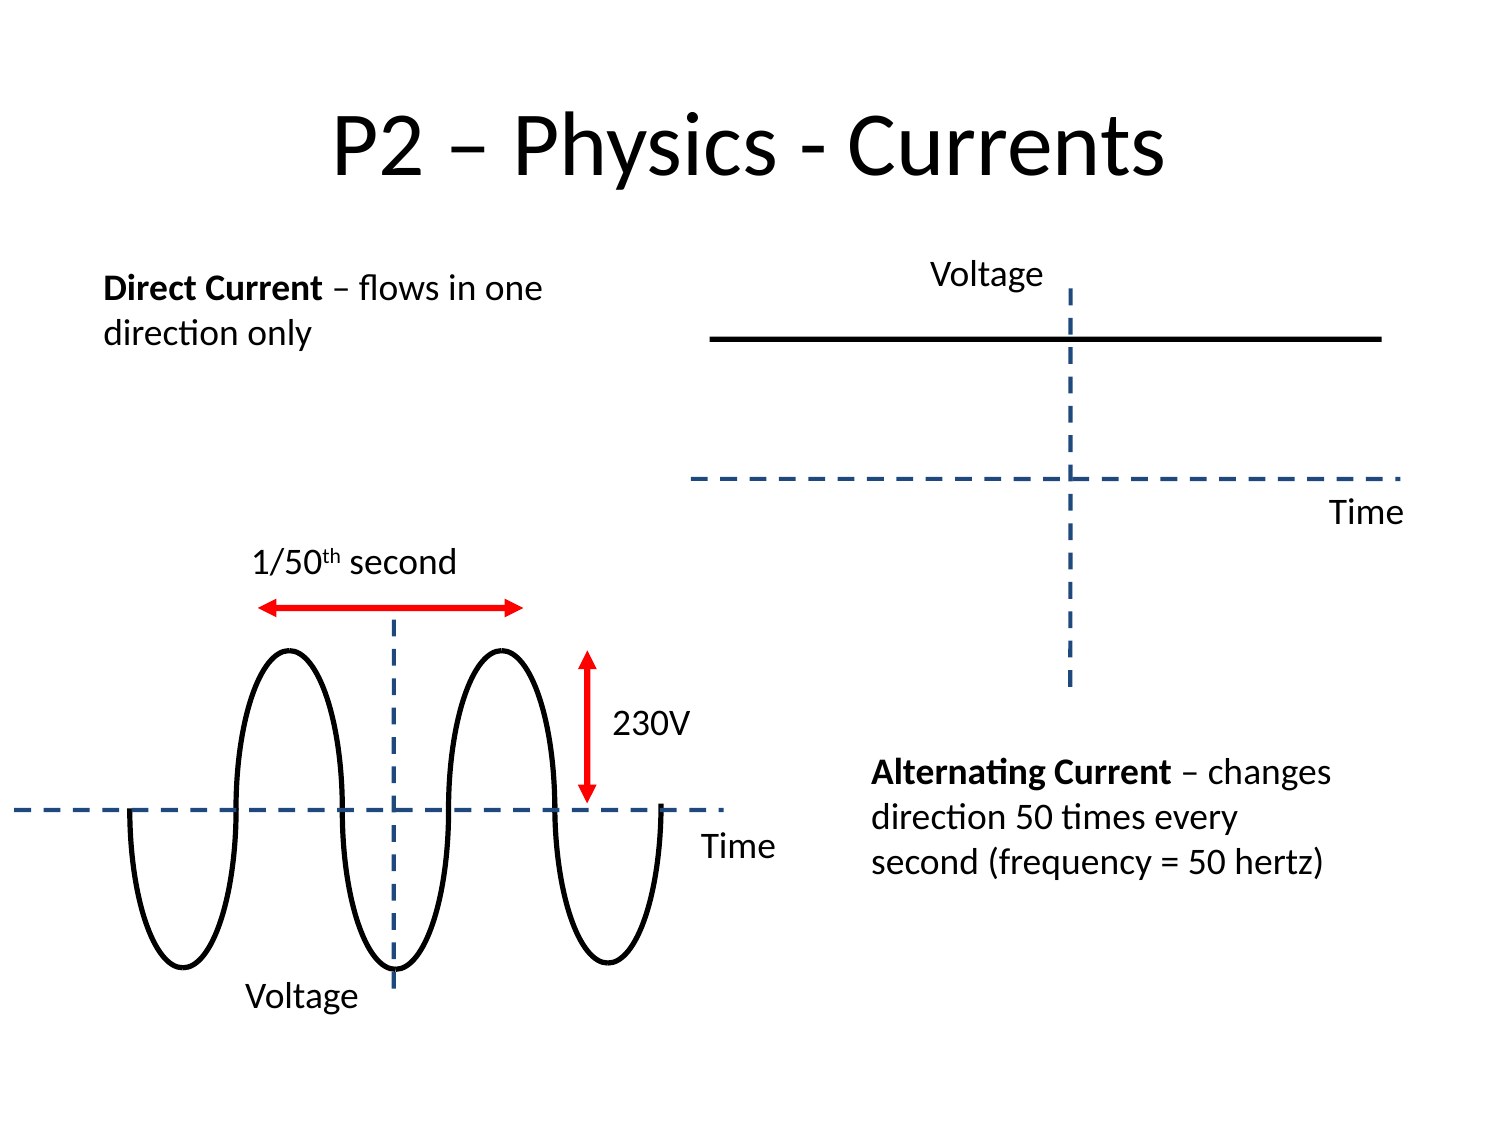

# P2 – Physics - Currents
Voltage
Direct Current – flows in one direction only

Time

1/50th second

230V

Alternating Current – changes direction 50 times every second (frequency = 50 hertz)

Time
Voltage